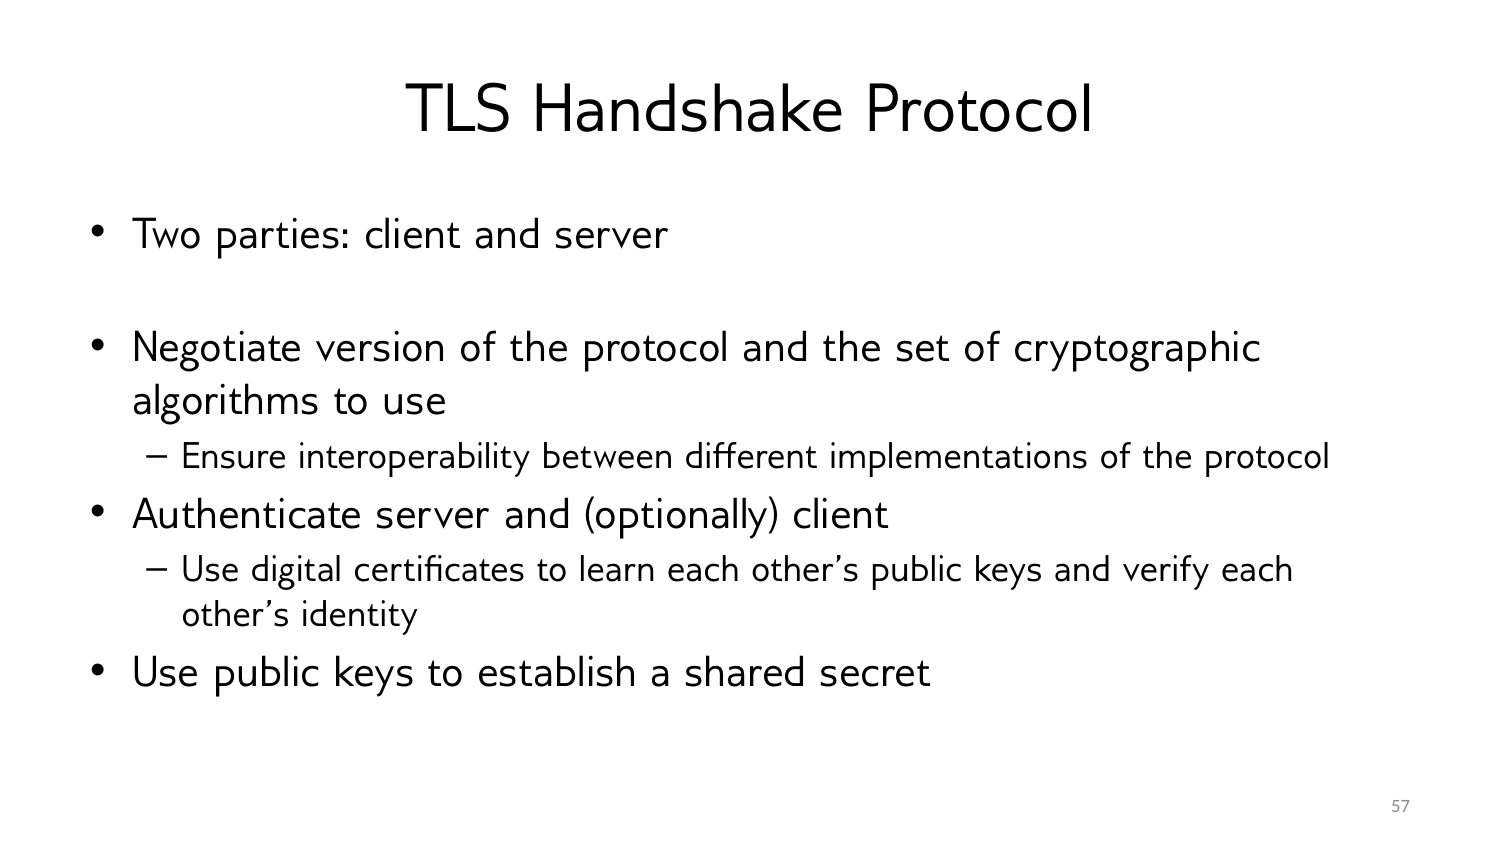

# TLS Handshake Protocol
Two parties: client and server
Negotiate version of the protocol and the set of cryptographic algorithms to use
Ensure interoperability between different implementations of the protocol
Authenticate server and (optionally) client
Use digital certificates to learn each other’s public keys and verify each other’s identity
Use public keys to establish a shared secret
57